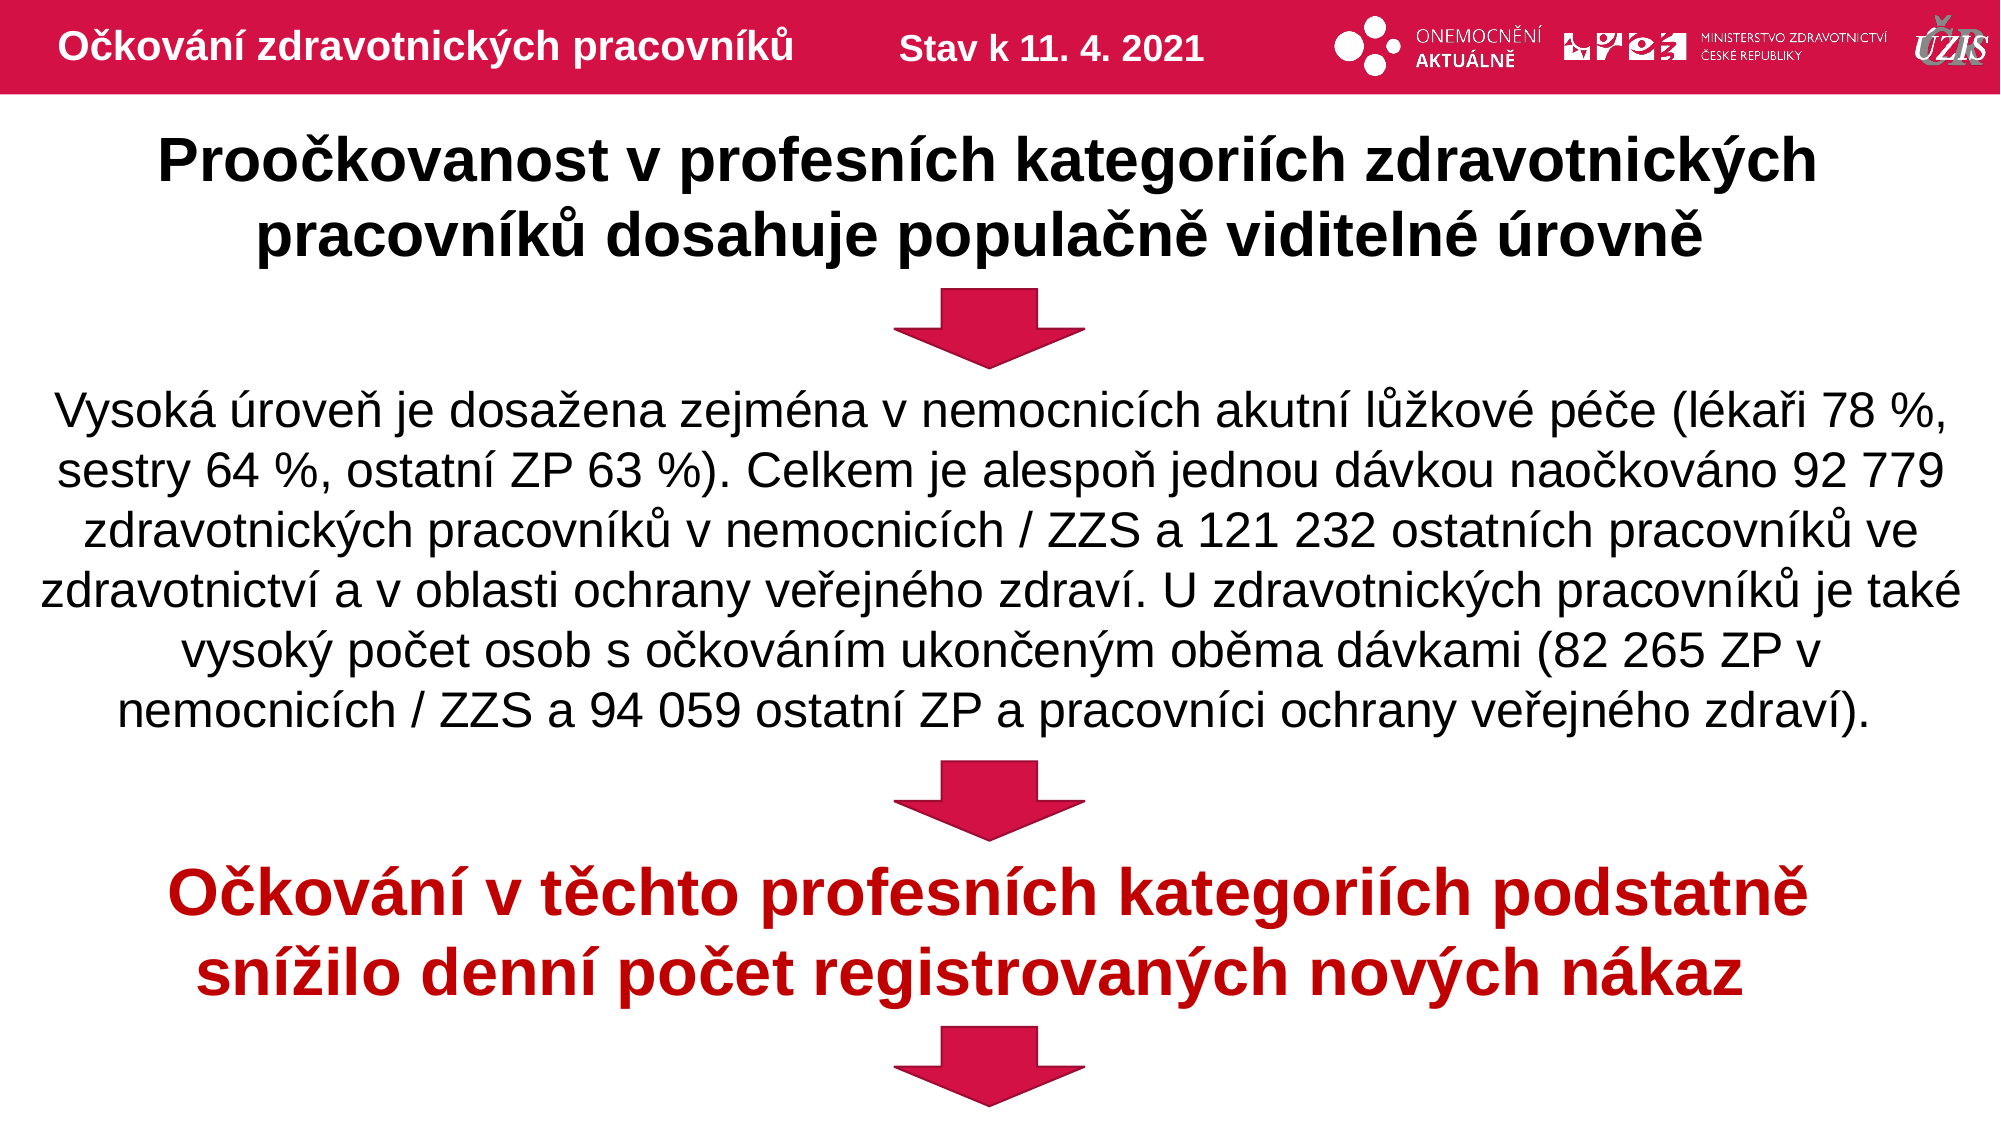

# Očkování zdravotnických pracovníků
Stav k 11. 4. 2021
Proočkovanost v profesních kategoriích zdravotnických pracovníků dosahuje populačně viditelné úrovně

Vysoká úroveň je dosažena zejména v nemocnicích akutní lůžkové péče (lékaři 78 %, sestry 64 %, ostatní ZP 63 %). Celkem je alespoň jednou dávkou naočkováno 92 779 zdravotnických pracovníků v nemocnicích / ZZS a 121 232 ostatních pracovníků ve zdravotnictví a v oblasti ochrany veřejného zdraví. U zdravotnických pracovníků je také vysoký počet osob s očkováním ukončeným oběma dávkami (82 265 ZP v nemocnicích / ZZS a 94 059 ostatní ZP a pracovníci ochrany veřejného zdraví).

Očkování v těchto profesních kategoriích podstatně snížilo denní počet registrovaných nových nákaz